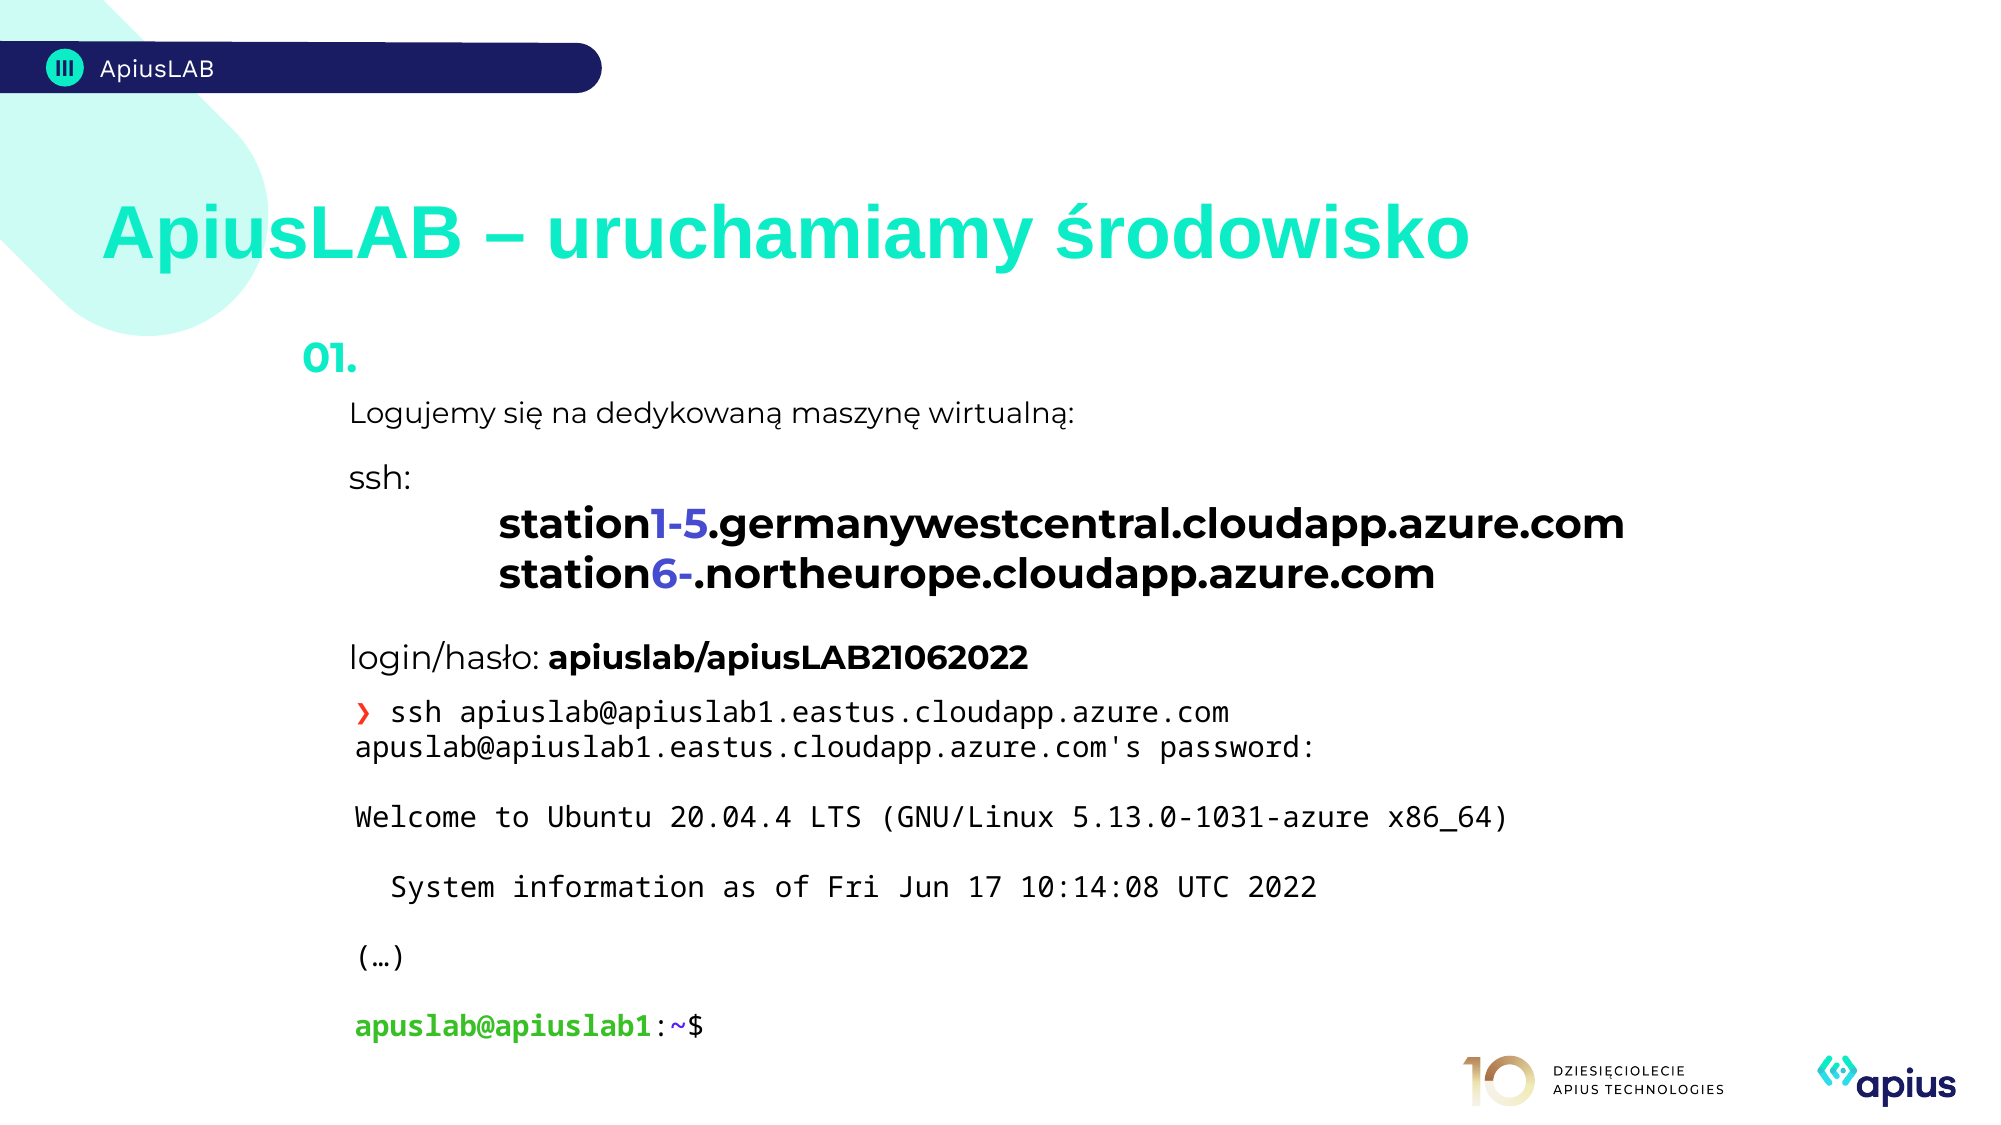

III
ApiusLAB
# ApiusLAB – uruchamiamy środowisko
01.
Logujemy się na dedykowaną maszynę wirtualną:

ssh:
	station1-5.germanywestcentral.cloudapp.azure.com
	station6-.northeurope.cloudapp.azure.com

login/hasło: apiuslab/apiusLAB21062022
❯ ssh apiuslab@apiuslab1.eastus.cloudapp.azure.com
apuslab@apiuslab1.eastus.cloudapp.azure.com's password:

Welcome to Ubuntu 20.04.4 LTS (GNU/Linux 5.13.0-1031-azure x86_64)
  System information as of Fri Jun 17 10:14:08 UTC 2022

(…)

apuslab@apiuslab1:~$